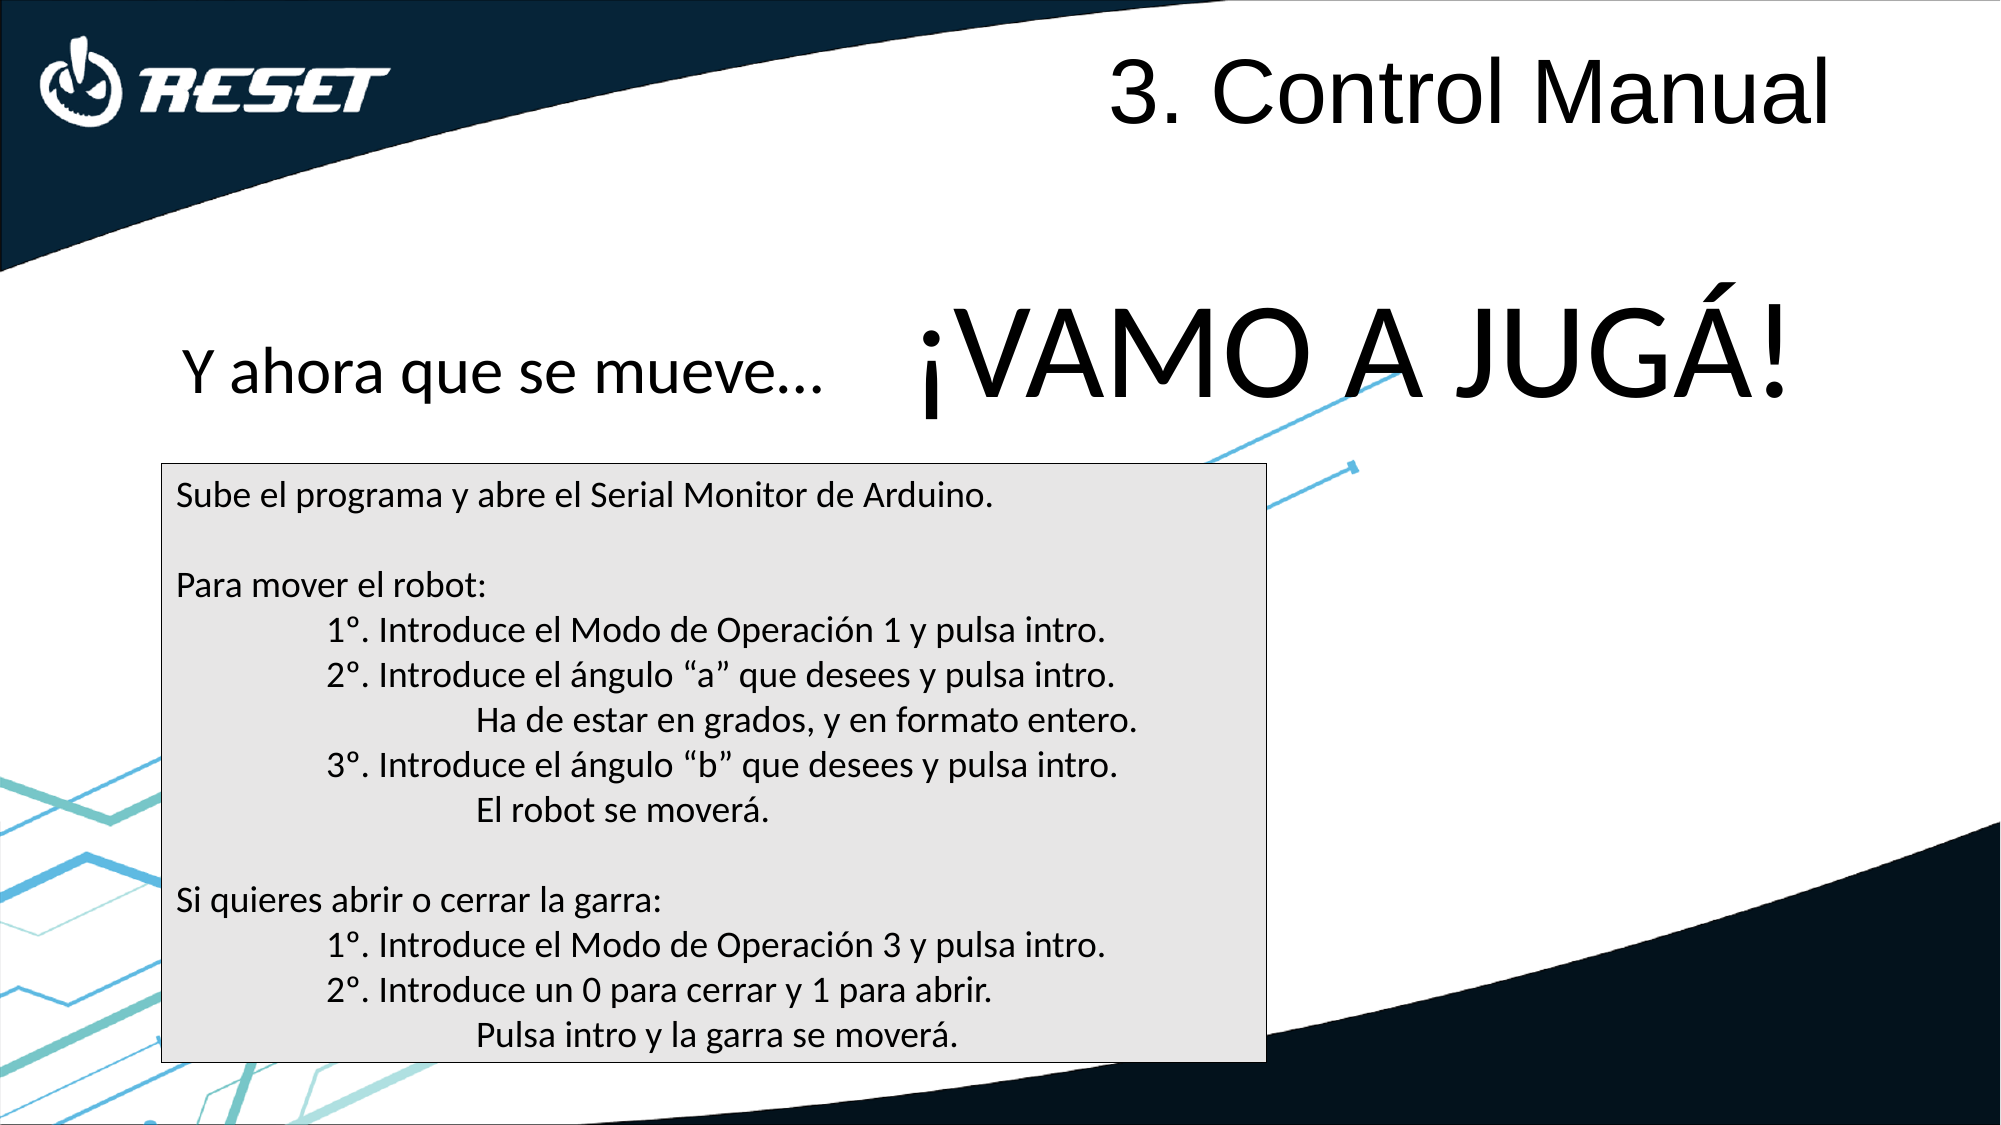

3. Control Manual
¡VAMO A JUGÁ!
Y ahora que se mueve…
Sube el programa y abre el Serial Monitor de Arduino.

Para mover el robot:
	1º. Introduce el Modo de Operación 1 y pulsa intro.
	2º. Introduce el ángulo “a” que desees y pulsa intro.
		Ha de estar en grados, y en formato entero.
	3º. Introduce el ángulo “b” que desees y pulsa intro.
		El robot se moverá.

Si quieres abrir o cerrar la garra:
	1º. Introduce el Modo de Operación 3 y pulsa intro.
	2º. Introduce un 0 para cerrar y 1 para abrir.
		Pulsa intro y la garra se moverá.